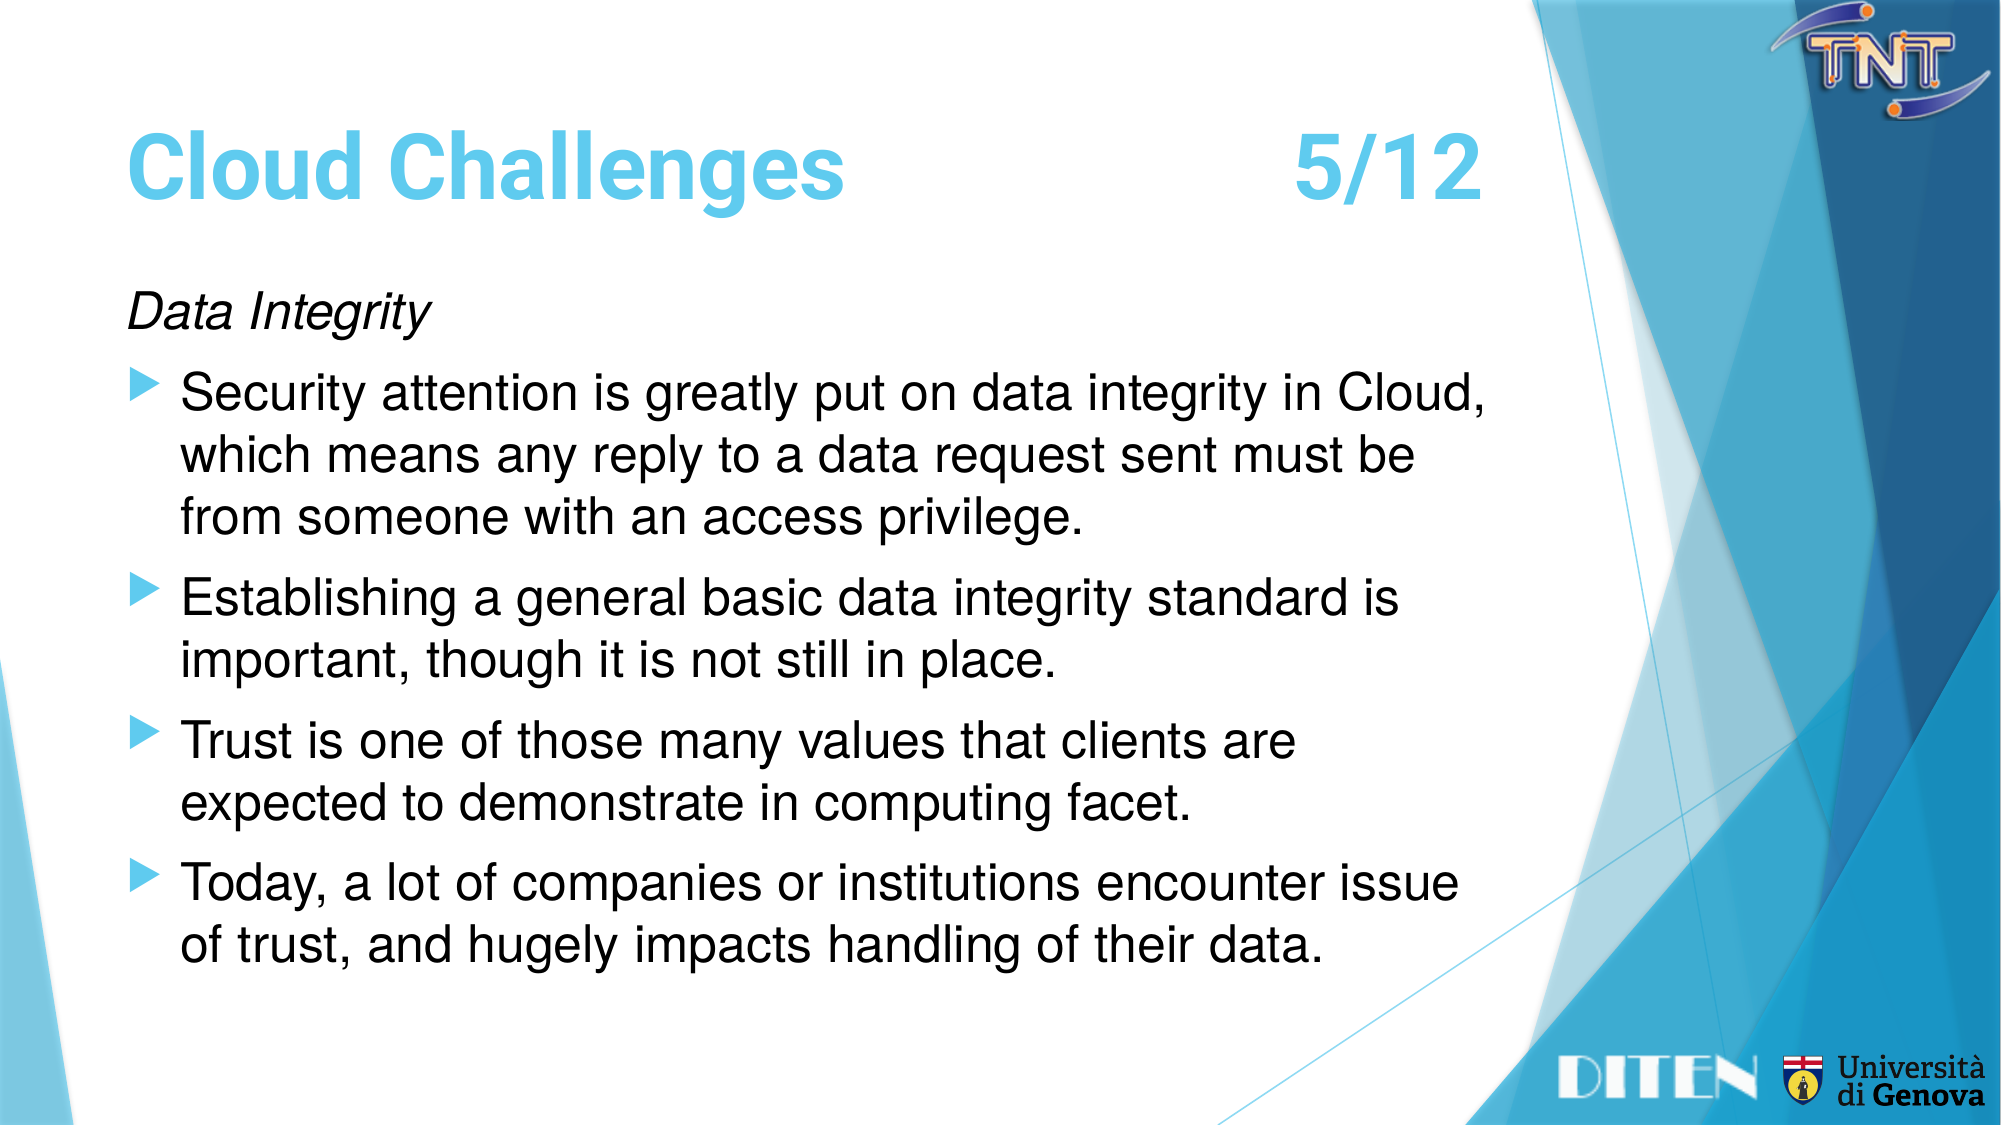

# Cloud Challenges	5/12
Data Integrity
Security attention is greatly put on data integrity in Cloud, which means any reply to a data request sent must be from someone with an access privilege.
Establishing a general basic data integrity standard is important, though it is not still in place.
Trust is one of those many values that clients are expected to demonstrate in computing facet.
Today, a lot of companies or institutions encounter issue of trust, and hugely impacts handling of their data.